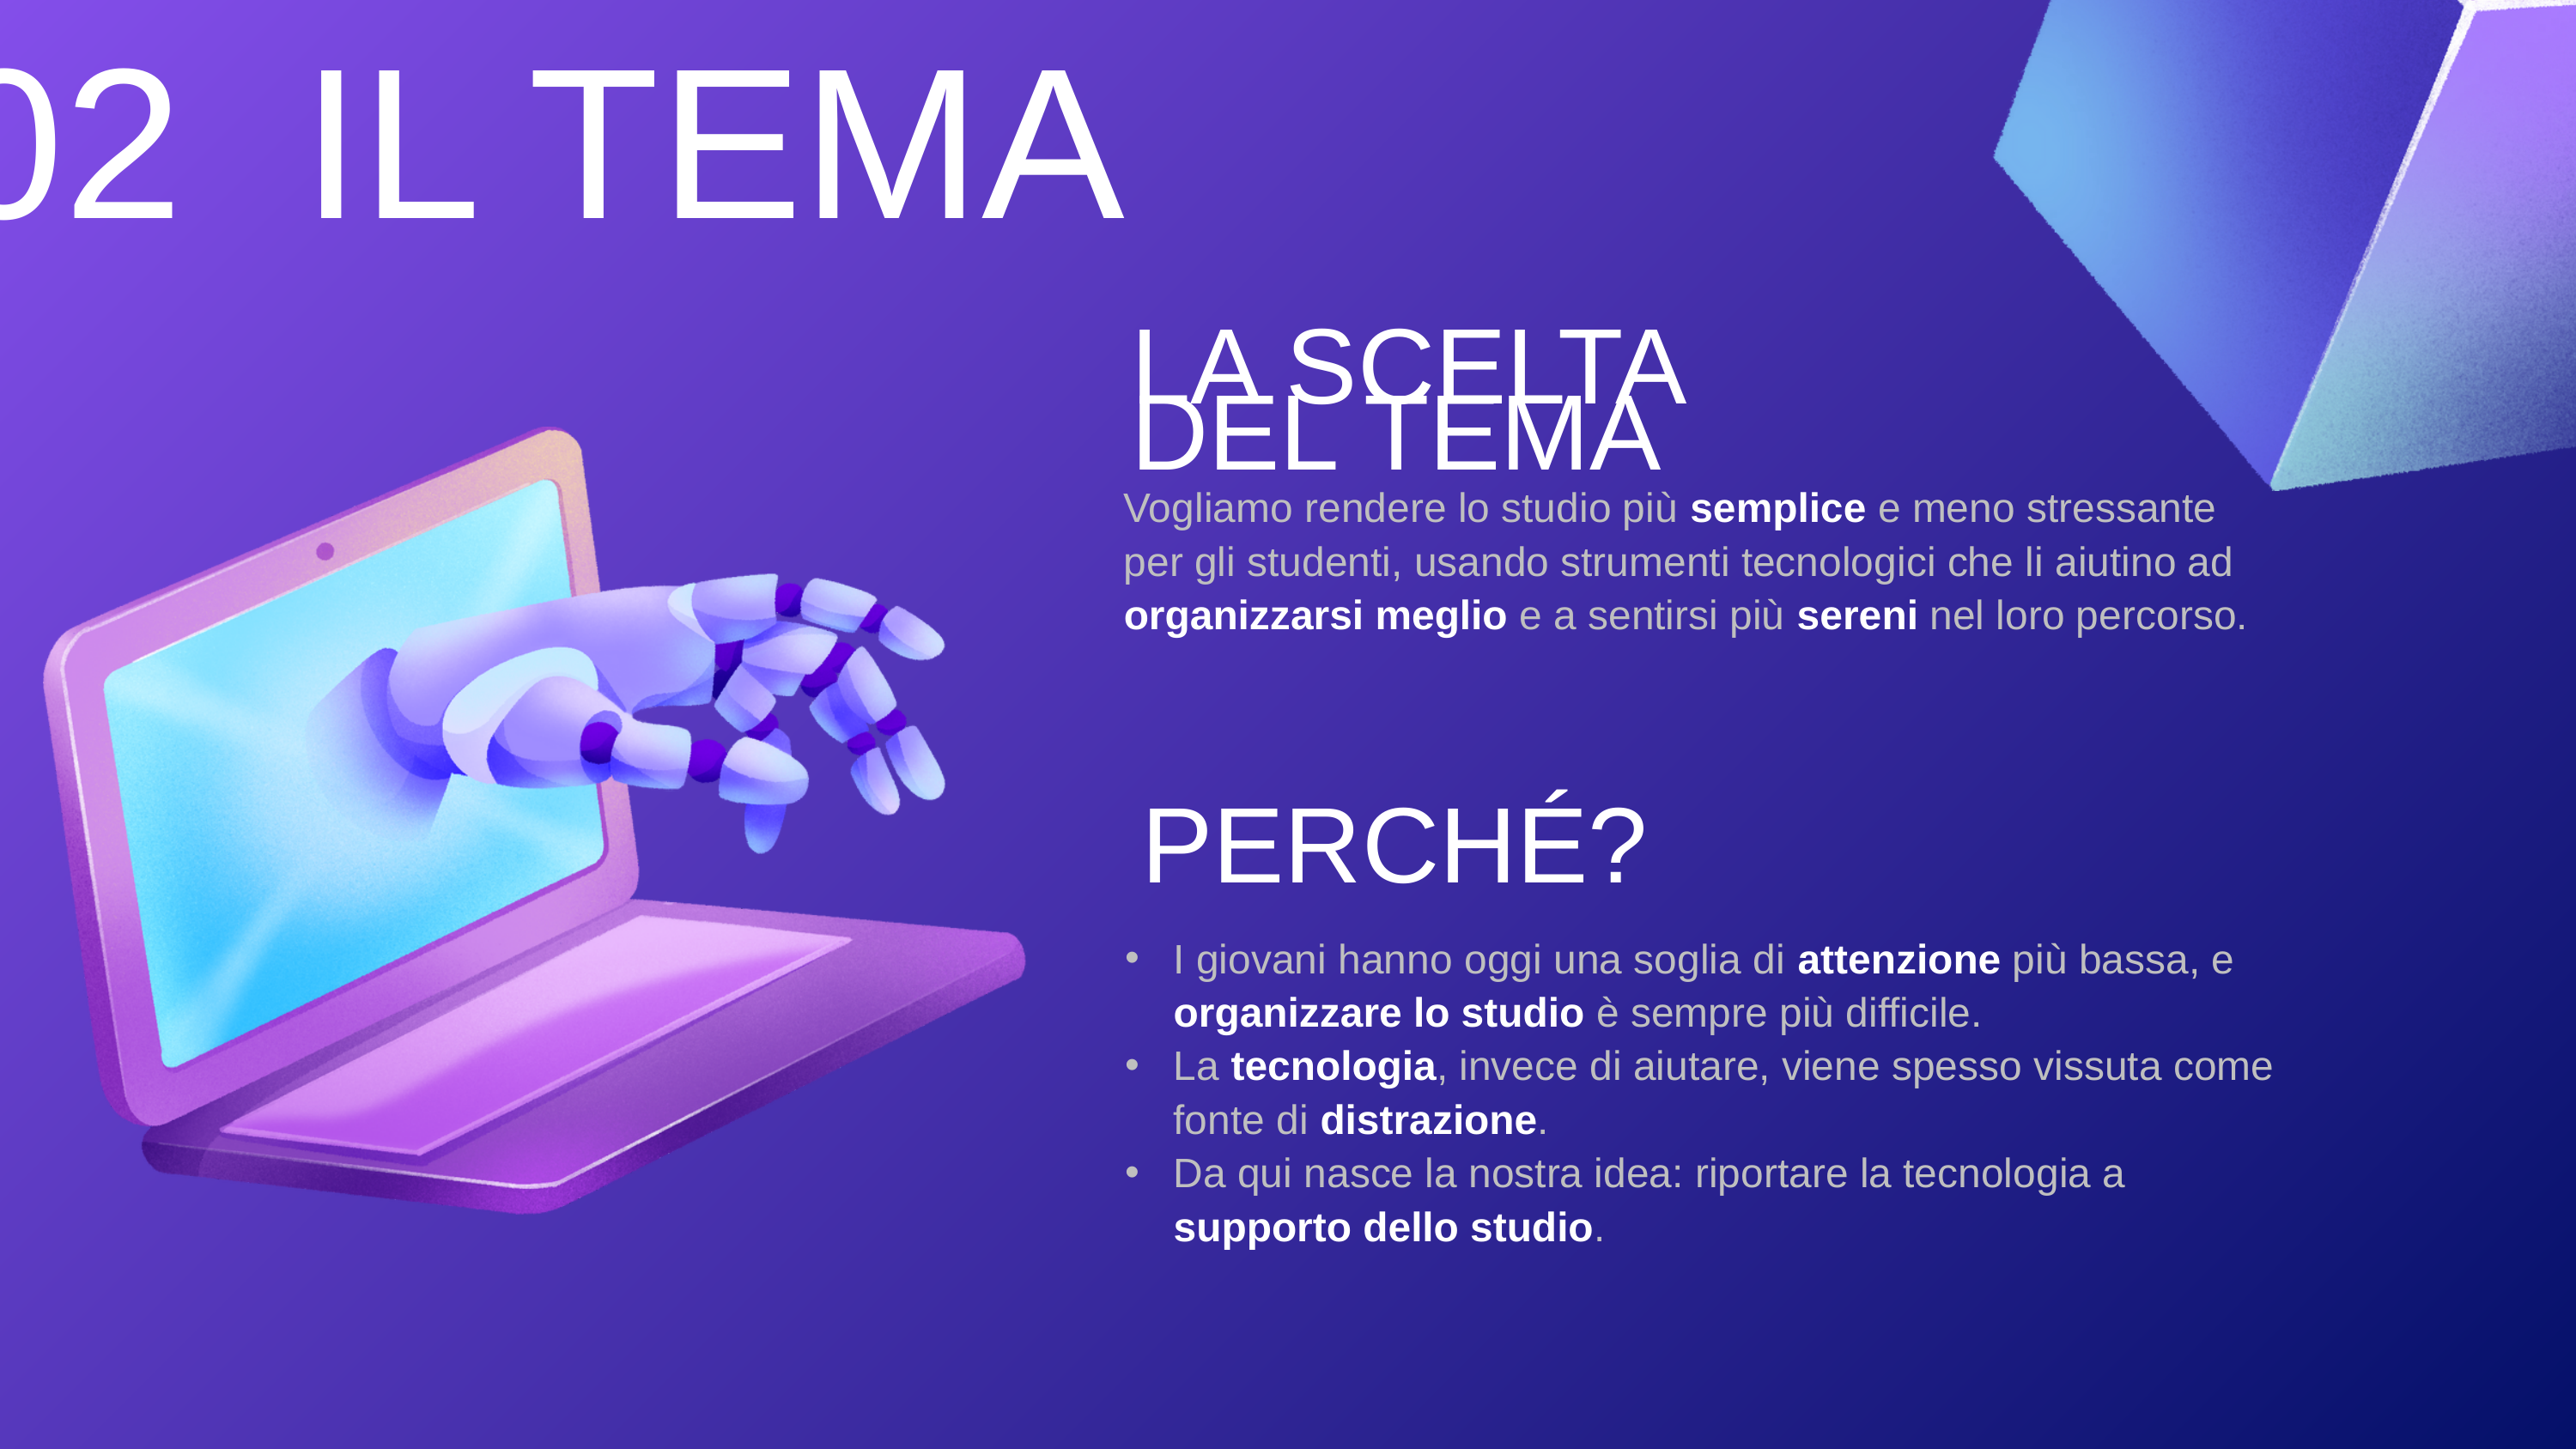

02  IL TEMA
LA SCELTA DEL TEMA

Vogliamo rendere lo studio più semplice e meno stressante per gli studenti, usando strumenti tecnologici che li aiutino ad organizzarsi meglio e a sentirsi più sereni nel loro percorso.
PERCHÉ?
I giovani hanno oggi una soglia di attenzione più bassa, e organizzare lo studio è sempre più difficile.
La tecnologia, invece di aiutare, viene spesso vissuta come fonte di distrazione.
Da qui nasce la nostra idea: riportare la tecnologia a supporto dello studio.